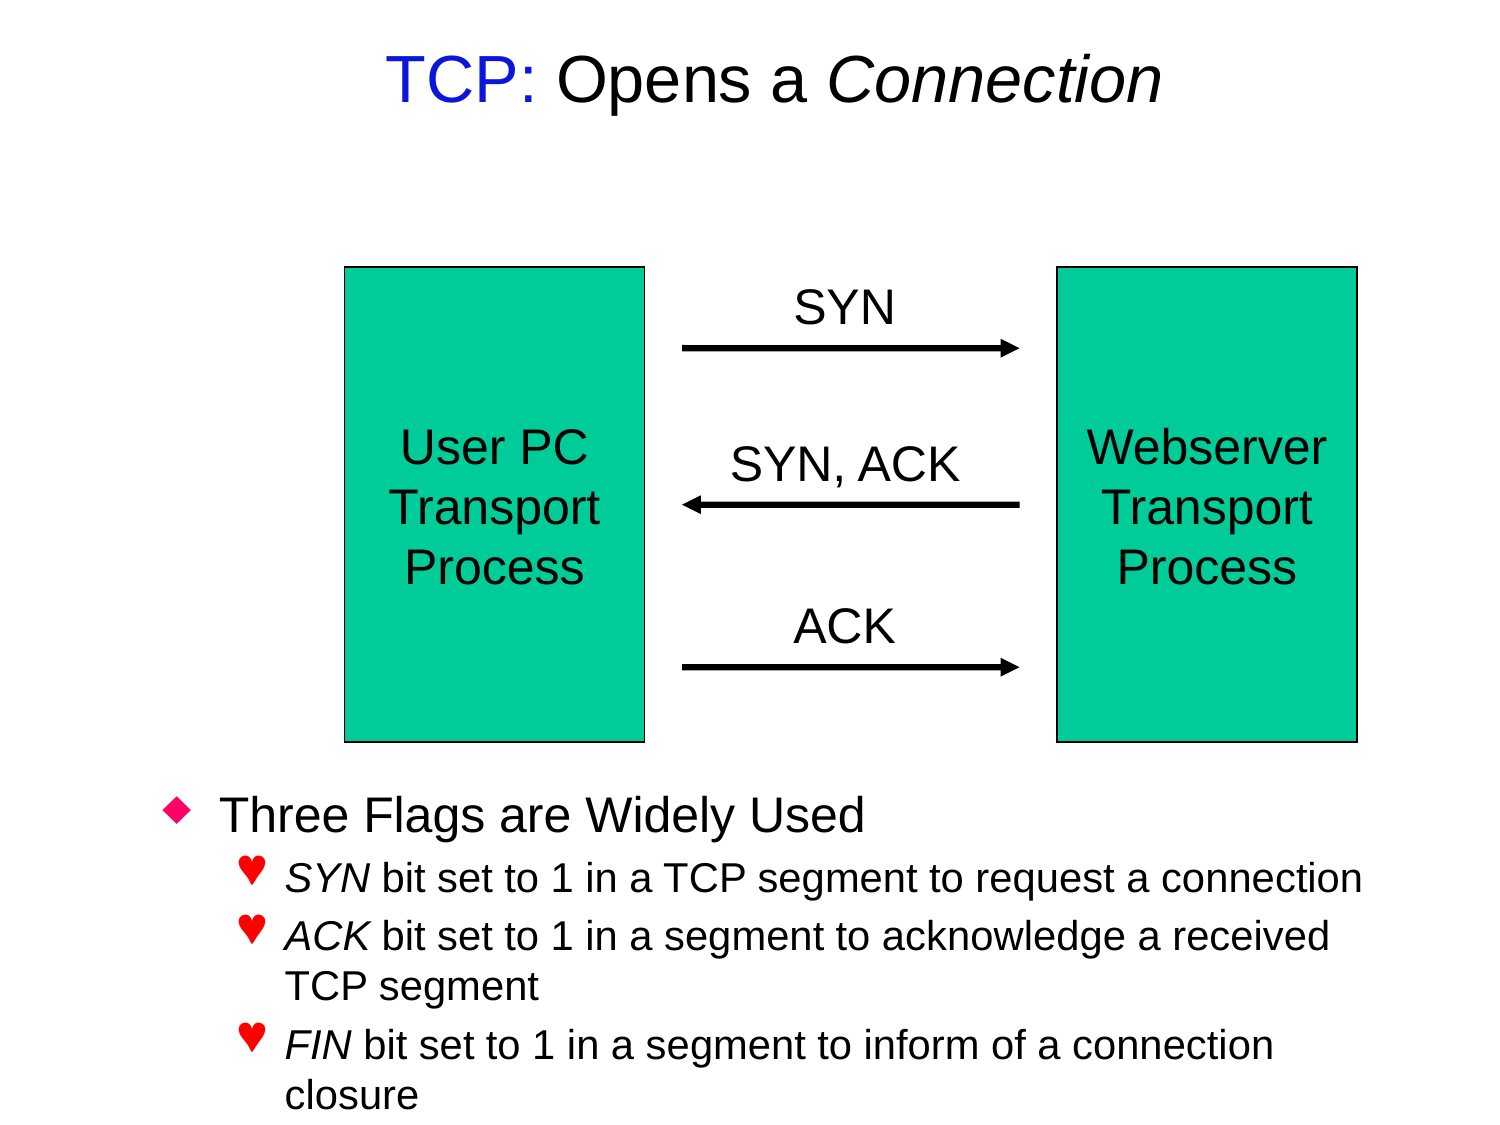

# TCP: Opens a Connection
User PC
Transport
Process
SYN
Webserver
Transport
Process

SYN, ACK

ACK

Three Flags are Widely Used
SYN bit set to 1 in a TCP segment to request a connection
ACK bit set to 1 in a segment to acknowledge a received TCP segment
FIN bit set to 1 in a segment to inform of a connection closure